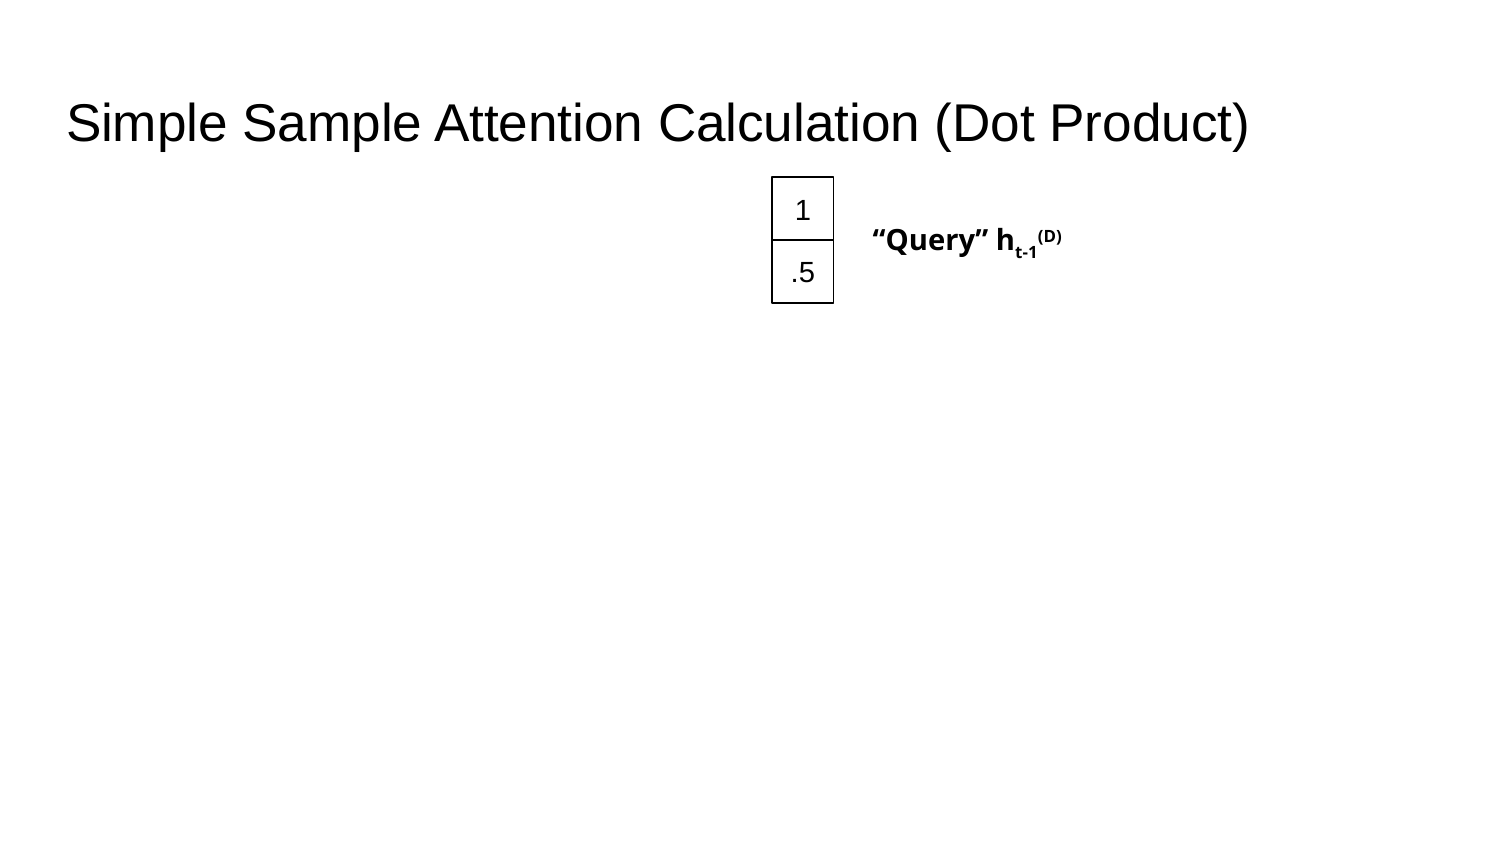

# Simple Sample Attention Calculation (Dot Product)
1
“Query” ht-1(D)
.5